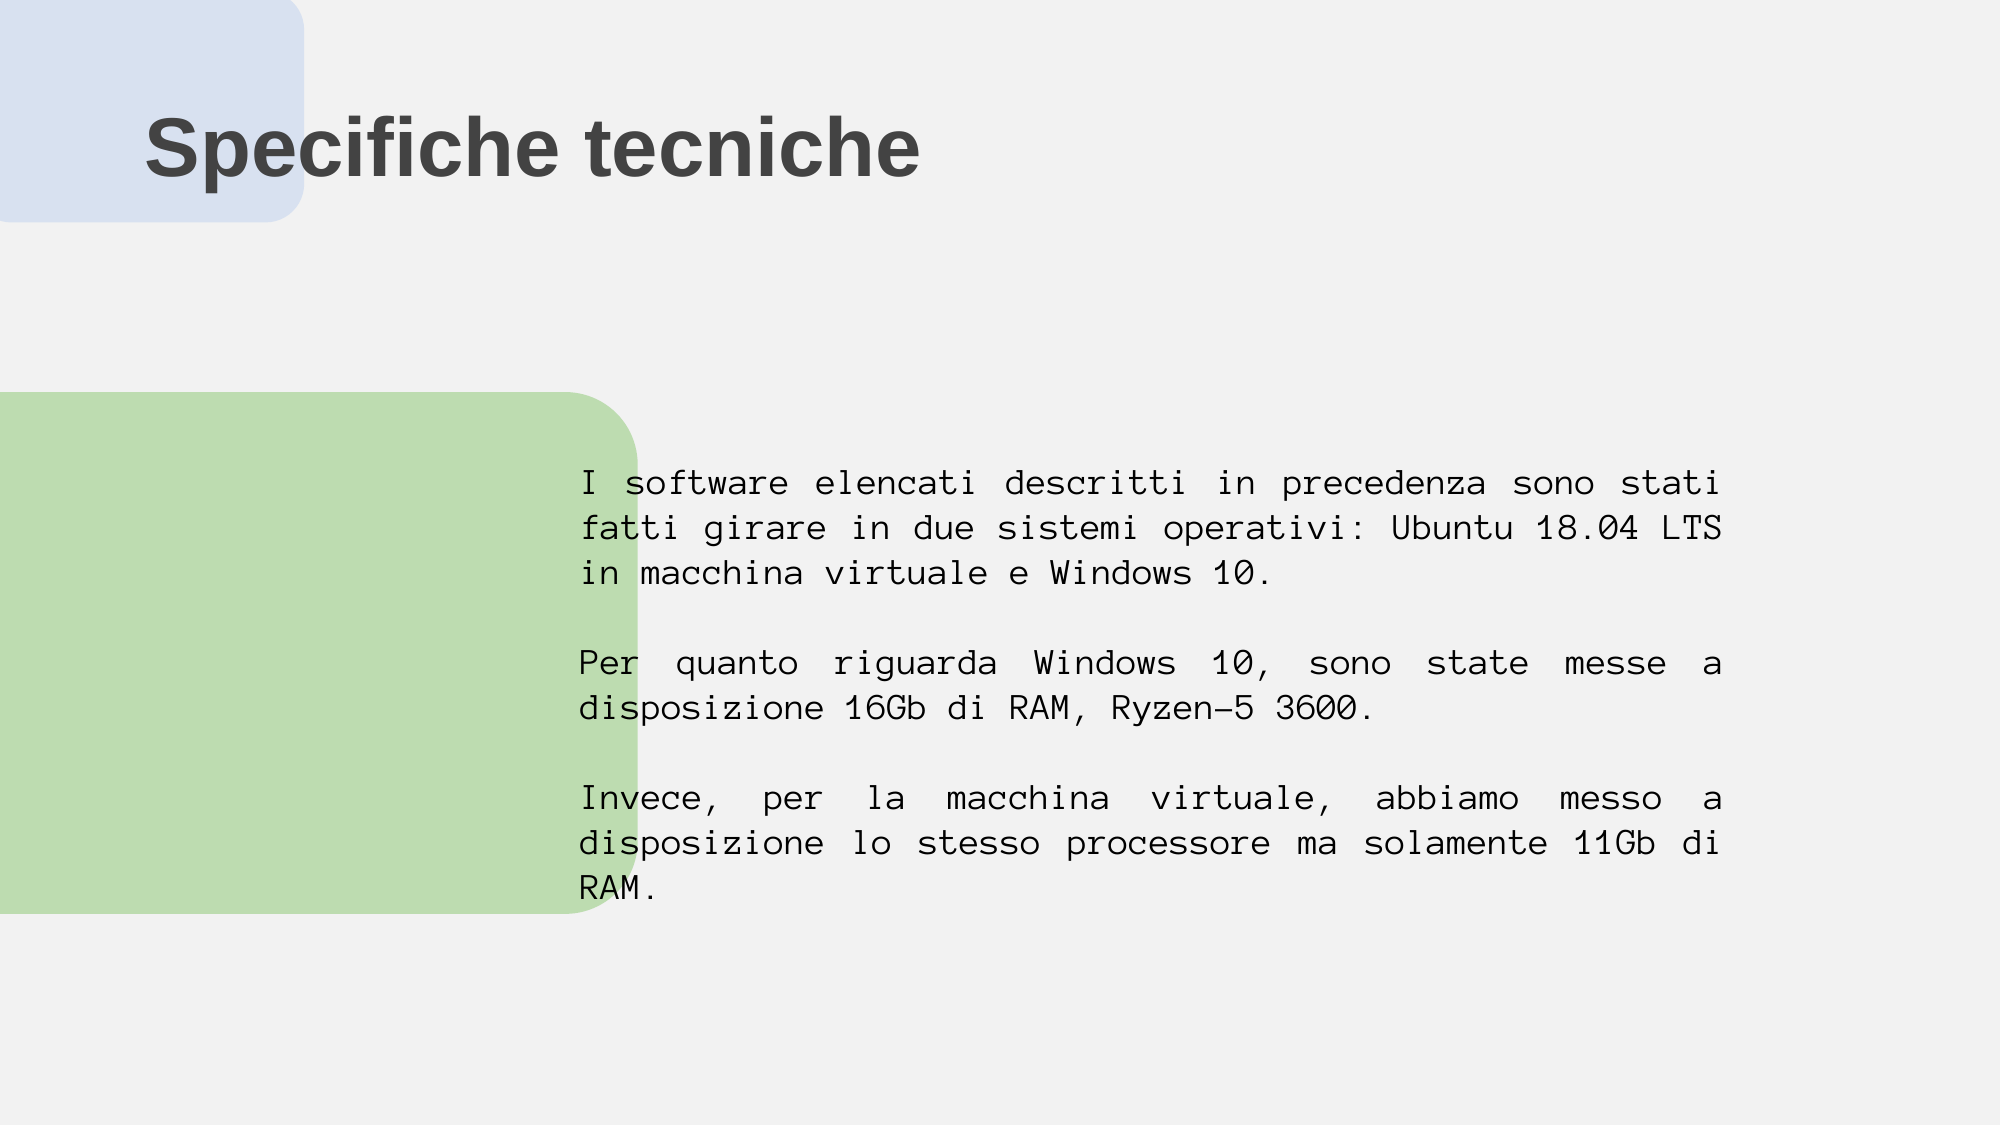

# Specifiche tecniche
I software elencati descritti in precedenza sono stati fatti girare in due sistemi operativi: Ubuntu 18.04 LTS in macchina virtuale e Windows 10.

Per quanto riguarda Windows 10, sono state messe a disposizione 16Gb di RAM, Ryzen-5 3600.

Invece, per la macchina virtuale, abbiamo messo a disposizione lo stesso processore ma solamente 11Gb di RAM.